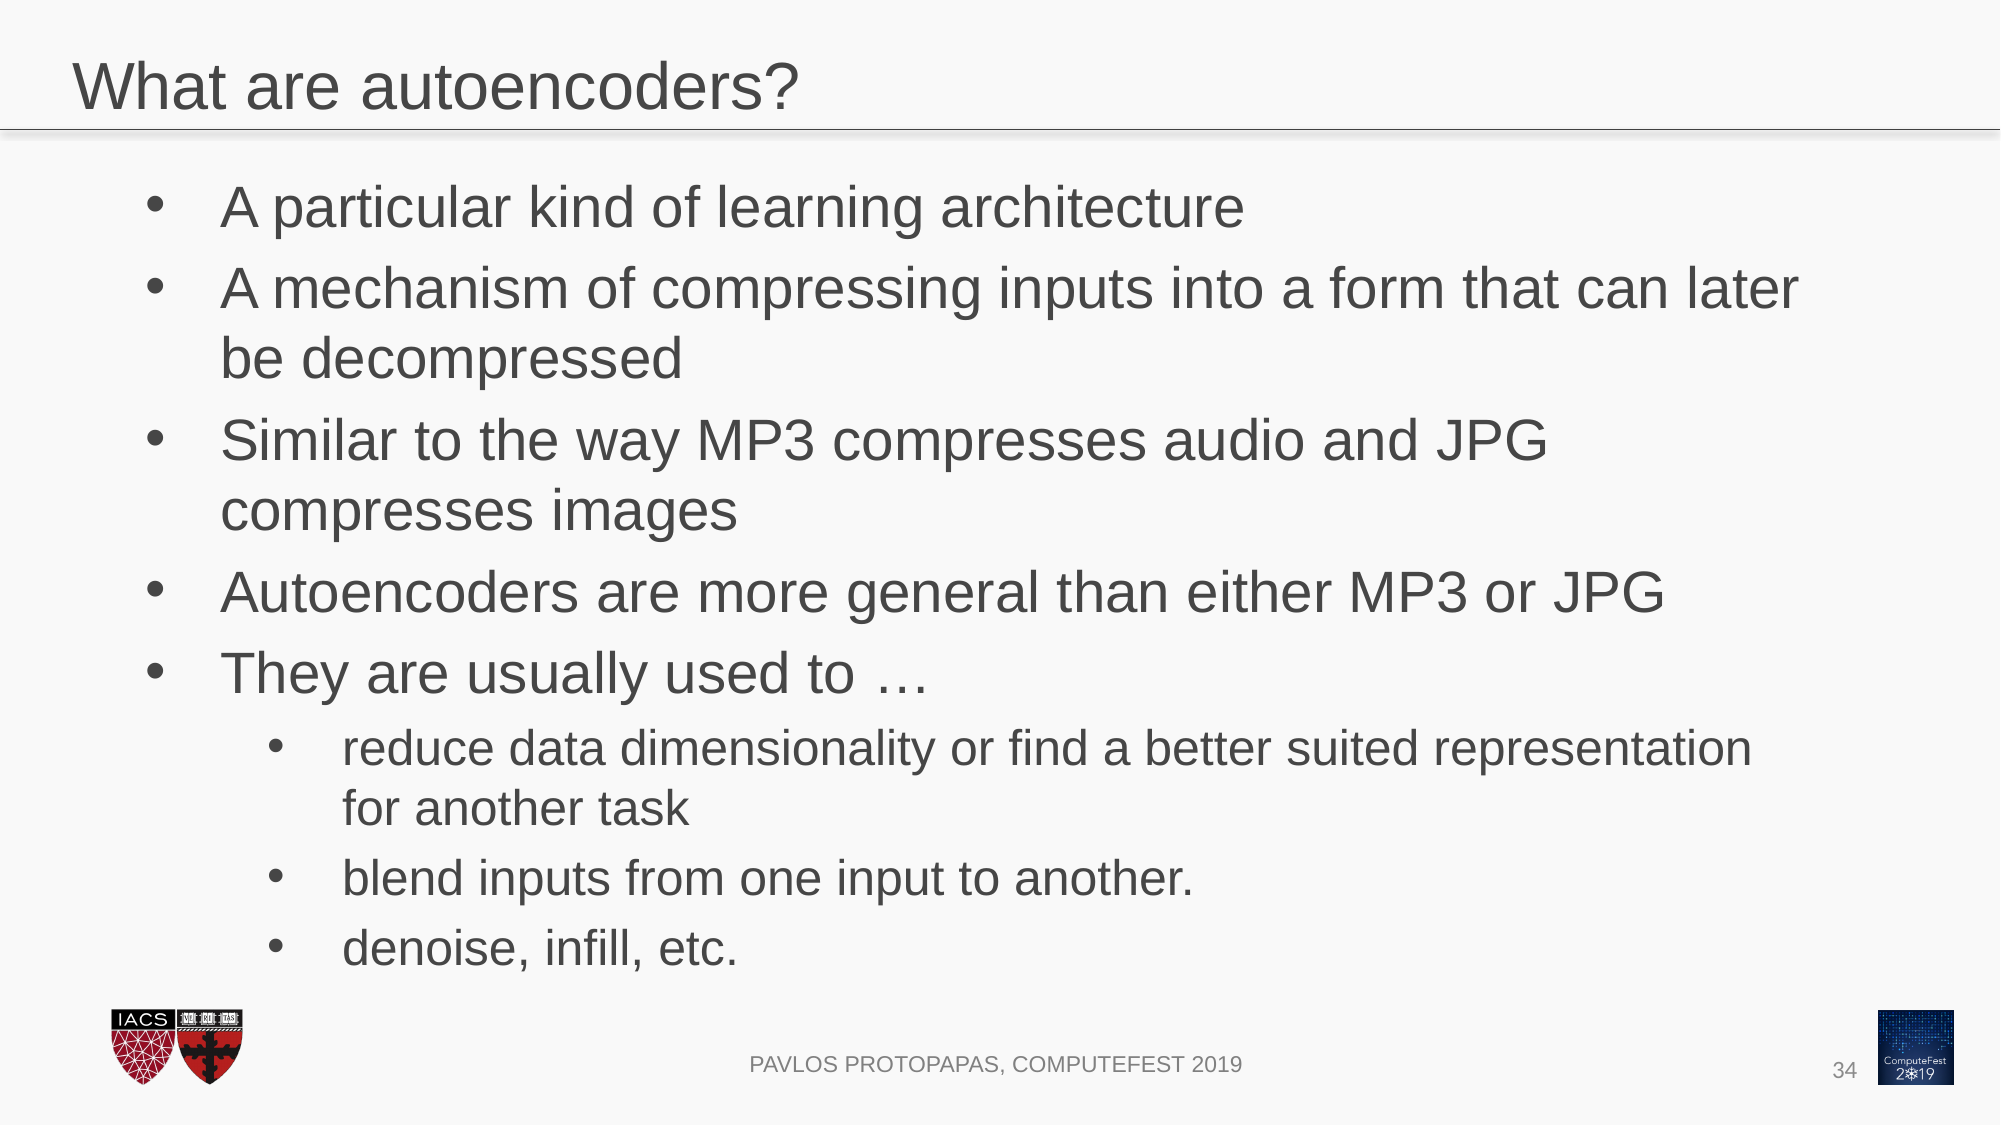

# What are autoencoders?
A particular kind of learning architecture
A mechanism of compressing inputs into a form that can later be decompressed
Similar to the way MP3 compresses audio and JPG compresses images
Autoencoders are more general than either MP3 or JPG
They are usually used to …
reduce data dimensionality or find a better suited representation for another task
blend inputs from one input to another.
denoise, infill, etc.
34